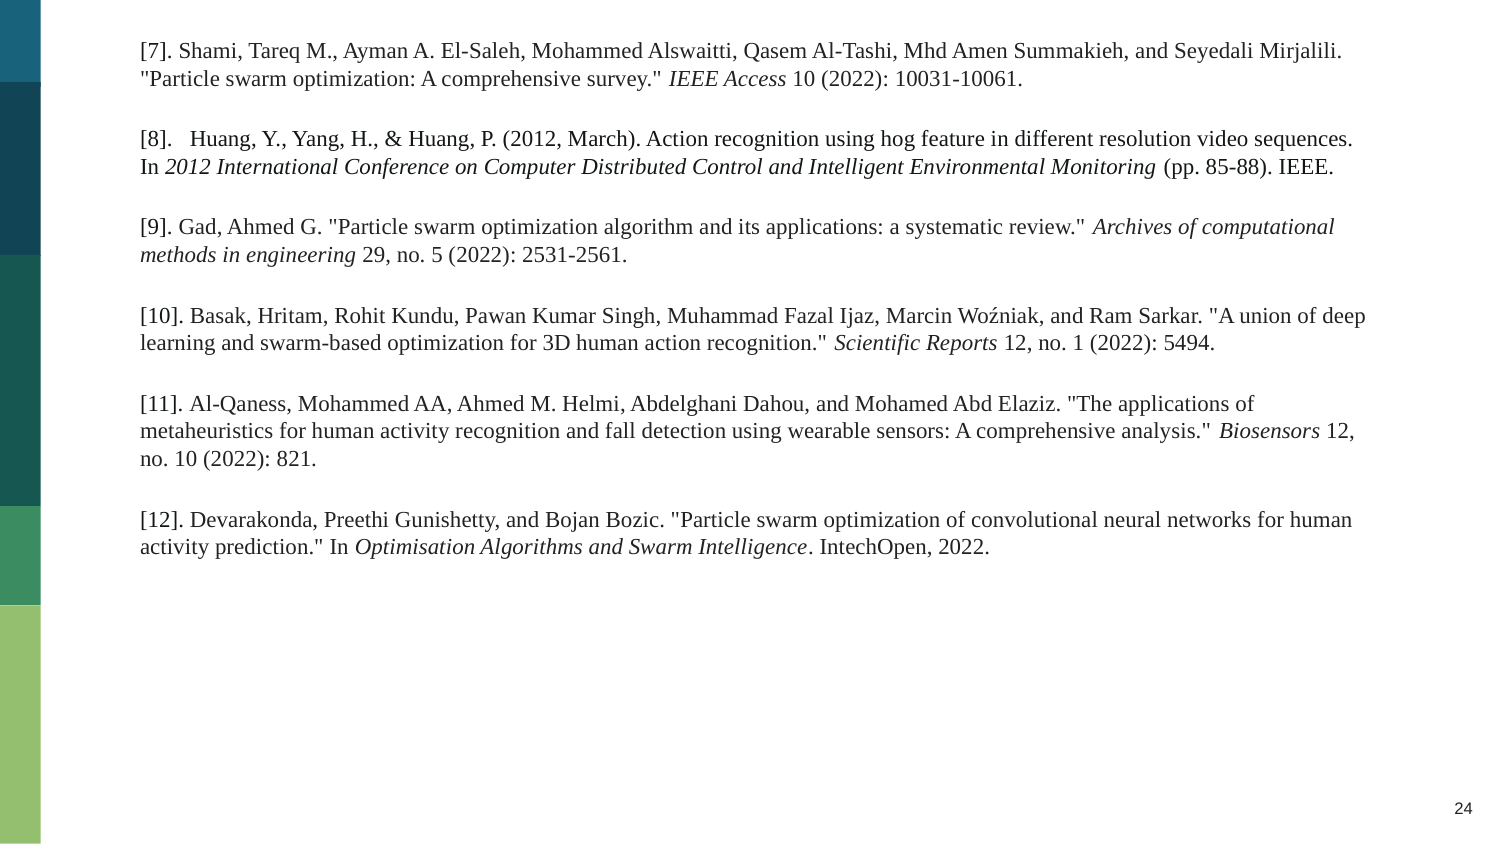

[7]. Shami, Tareq M., Ayman A. El-Saleh, Mohammed Alswaitti, Qasem Al-Tashi, Mhd Amen Summakieh, and Seyedali Mirjalili. "Particle swarm optimization: A comprehensive survey." IEEE Access 10 (2022): 10031-10061.
[8].   Huang, Y., Yang, H., & Huang, P. (2012, March). Action recognition using hog feature in different resolution video sequences. In 2012 International Conference on Computer Distributed Control and Intelligent Environmental Monitoring (pp. 85-88). IEEE.
[9]. Gad, Ahmed G. "Particle swarm optimization algorithm and its applications: a systematic review." Archives of computational methods in engineering 29, no. 5 (2022): 2531-2561.
[10]. Basak, Hritam, Rohit Kundu, Pawan Kumar Singh, Muhammad Fazal Ijaz, Marcin Woźniak, and Ram Sarkar. "A union of deep learning and swarm-based optimization for 3D human action recognition." Scientific Reports 12, no. 1 (2022): 5494.
[11]. Al-Qaness, Mohammed AA, Ahmed M. Helmi, Abdelghani Dahou, and Mohamed Abd Elaziz. "The applications of metaheuristics for human activity recognition and fall detection using wearable sensors: A comprehensive analysis." Biosensors 12, no. 10 (2022): 821.
[12]. Devarakonda, Preethi Gunishetty, and Bojan Bozic. "Particle swarm optimization of convolutional neural networks for human activity prediction." In Optimisation Algorithms and Swarm Intelligence. IntechOpen, 2022.

24